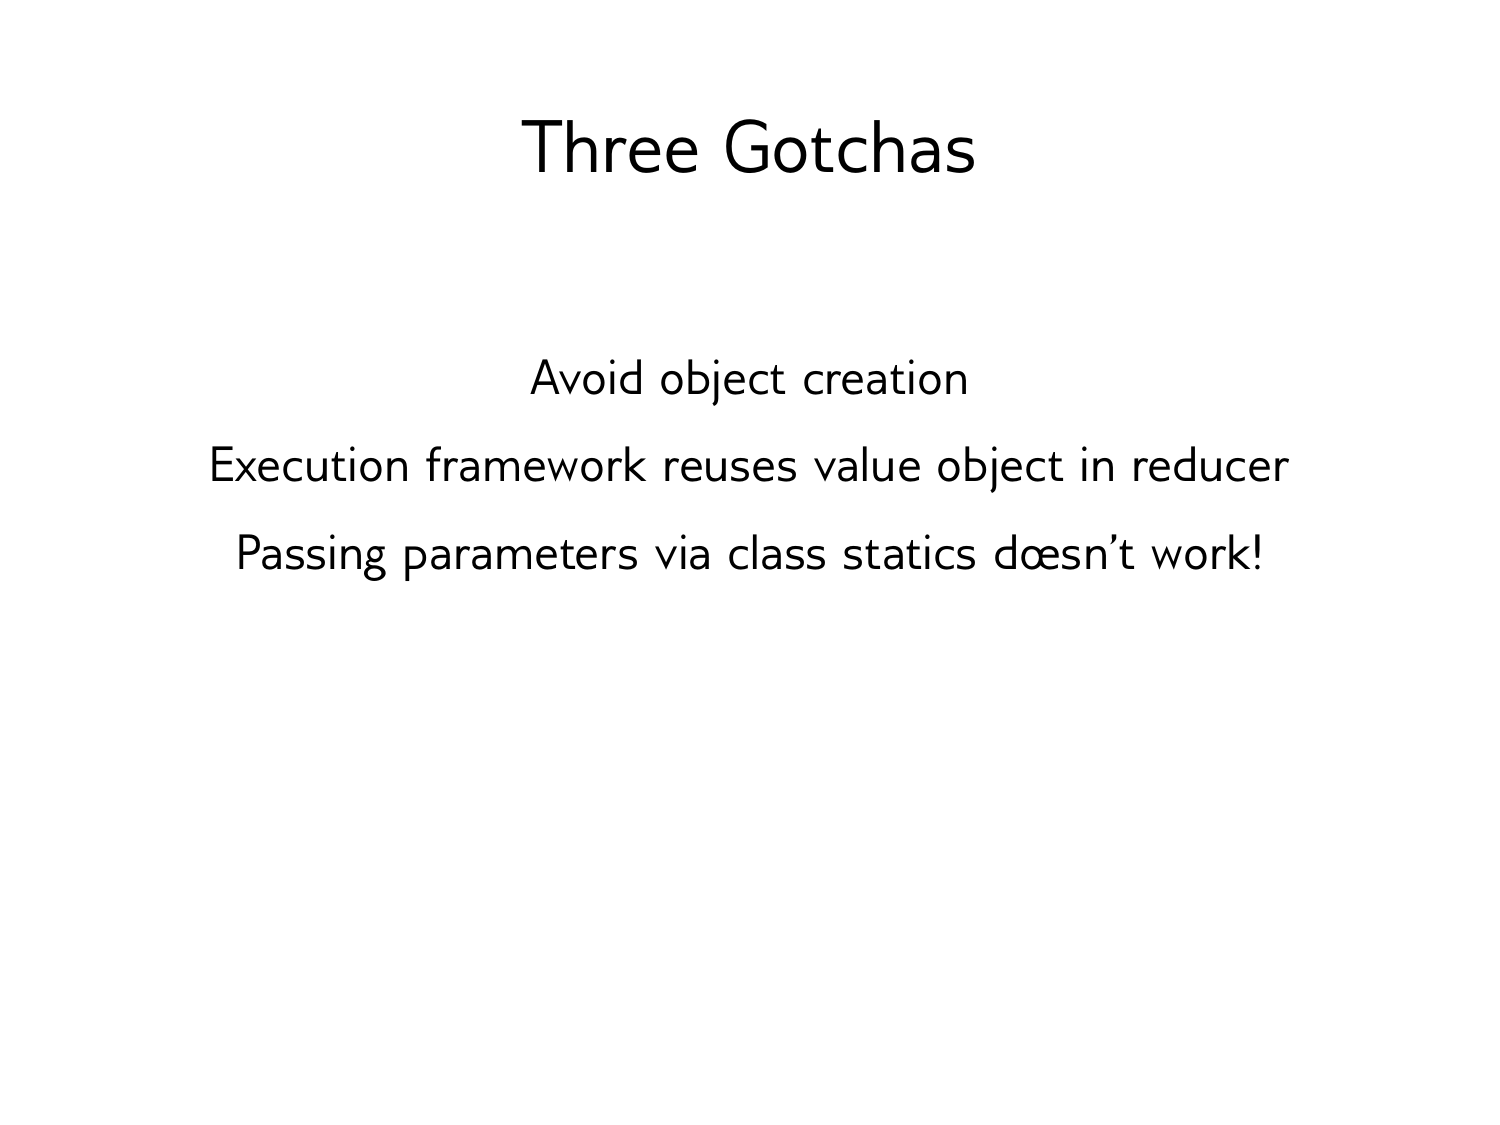

Three Gotchas
Avoid object creation
Execution framework reuses value object in reducer
Passing parameters via class statics doesn’t work!